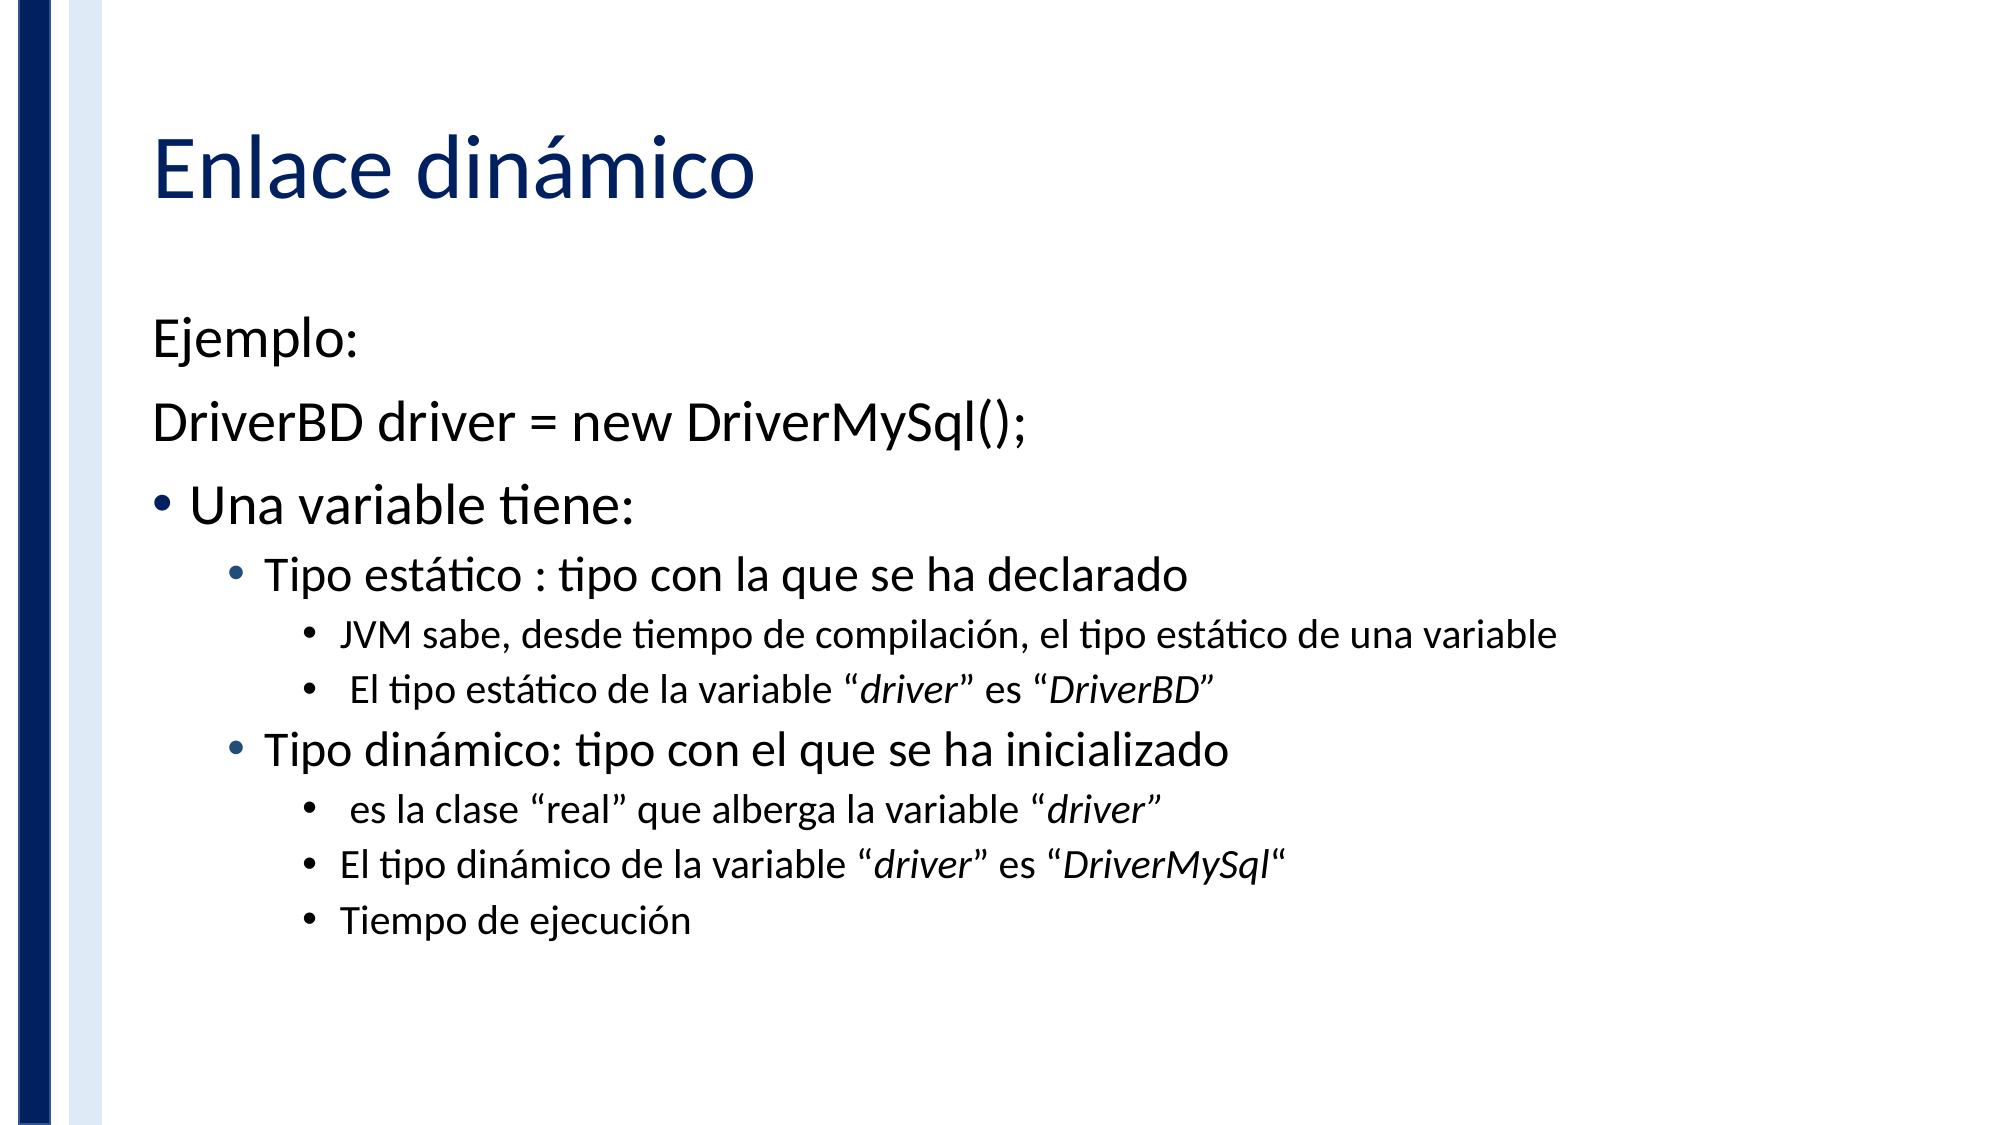

# Enlace dinámico
Ejemplo:
DriverBD driver = new DriverMySql();
Una variable tiene:
Tipo estático : tipo con la que se ha declarado
JVM sabe, desde tiempo de compilación, el tipo estático de una variable
 El tipo estático de la variable “driver” es “DriverBD”
Tipo dinámico: tipo con el que se ha inicializado
 es la clase “real” que alberga la variable “driver”
El tipo dinámico de la variable “driver” es “DriverMySql“
Tiempo de ejecución